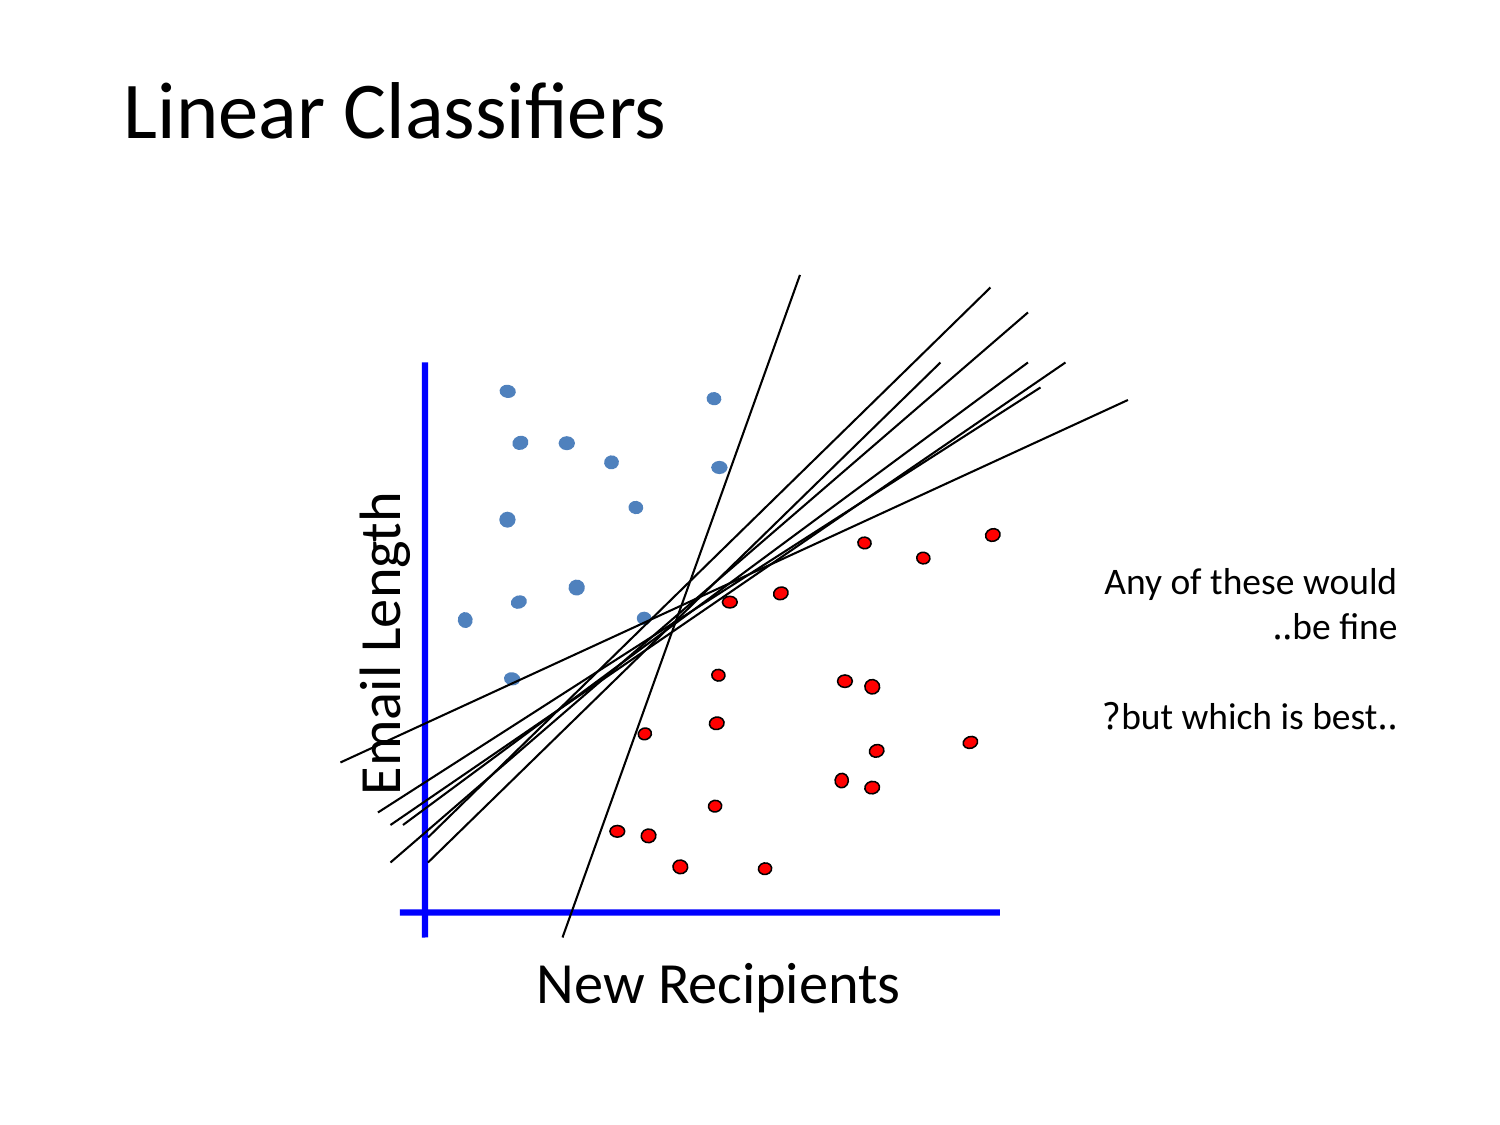

# Linear Classifiers

Any of these would be fine..

..but which is best?

Email Length

New Recipients